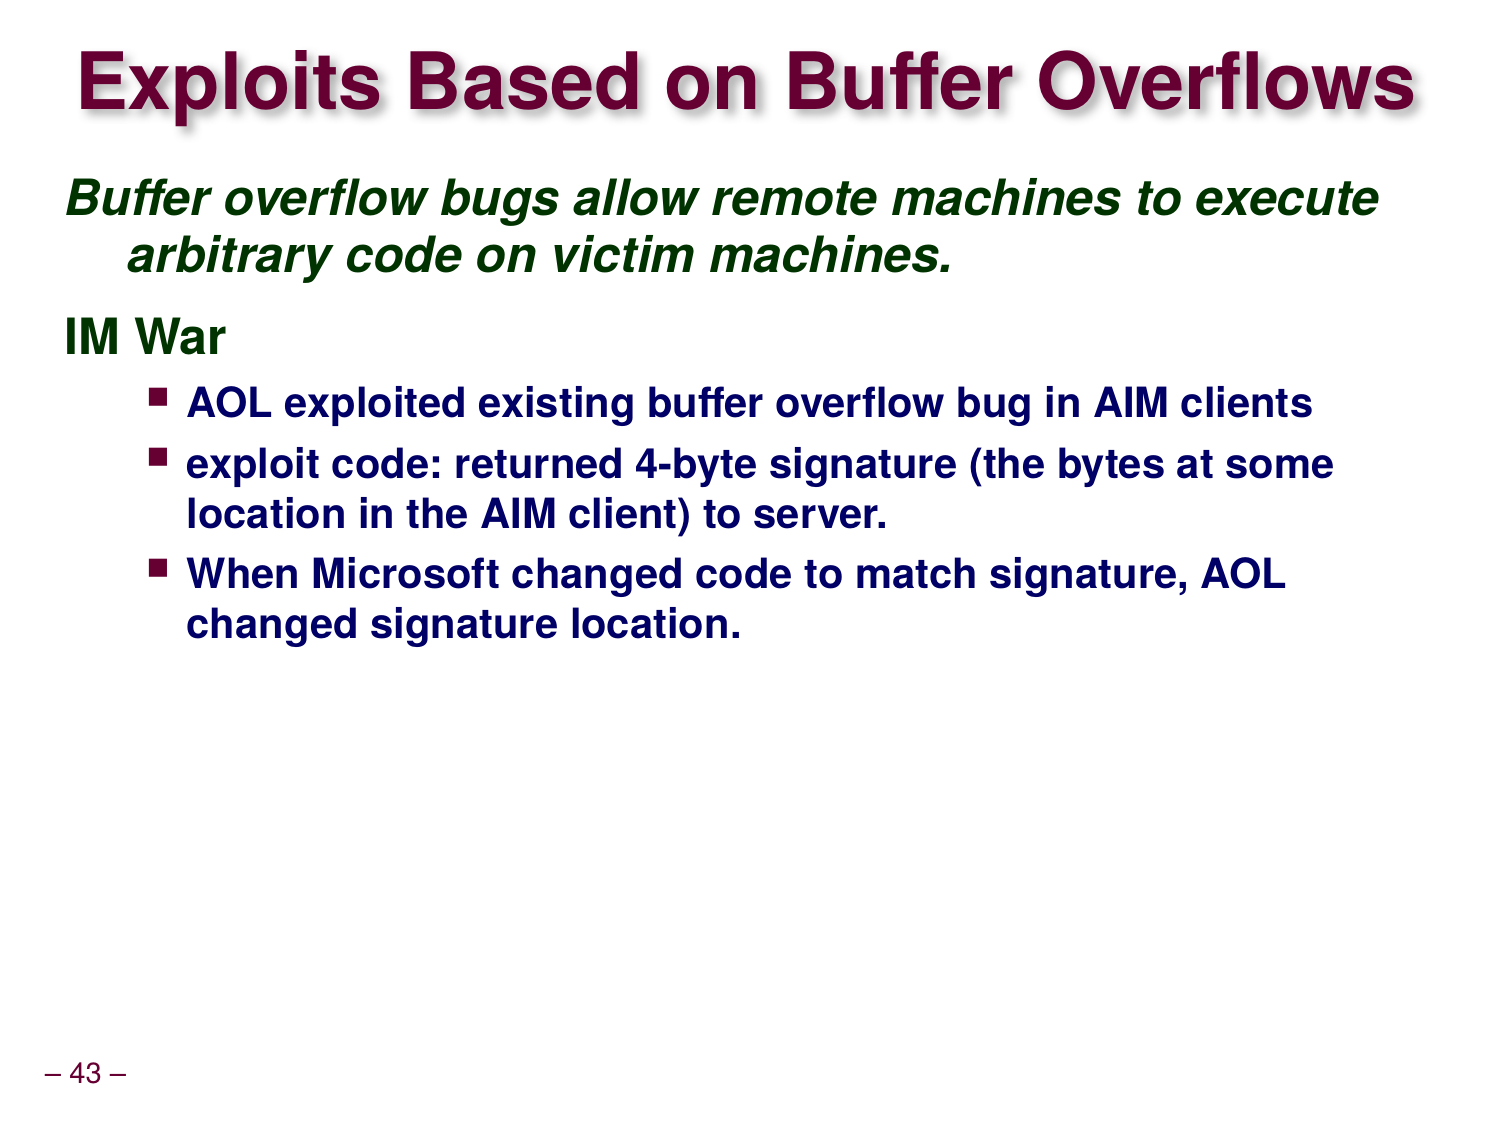

# Exploits Based on Buffer Overflows
Buffer overflow bugs allow remote machines to execute arbitrary code on victim machines.
IM War
AOL exploited existing buffer overflow bug in AIM clients
exploit code: returned 4-byte signature (the bytes at some location in the AIM client) to server.
When Microsoft changed code to match signature, AOL changed signature location.